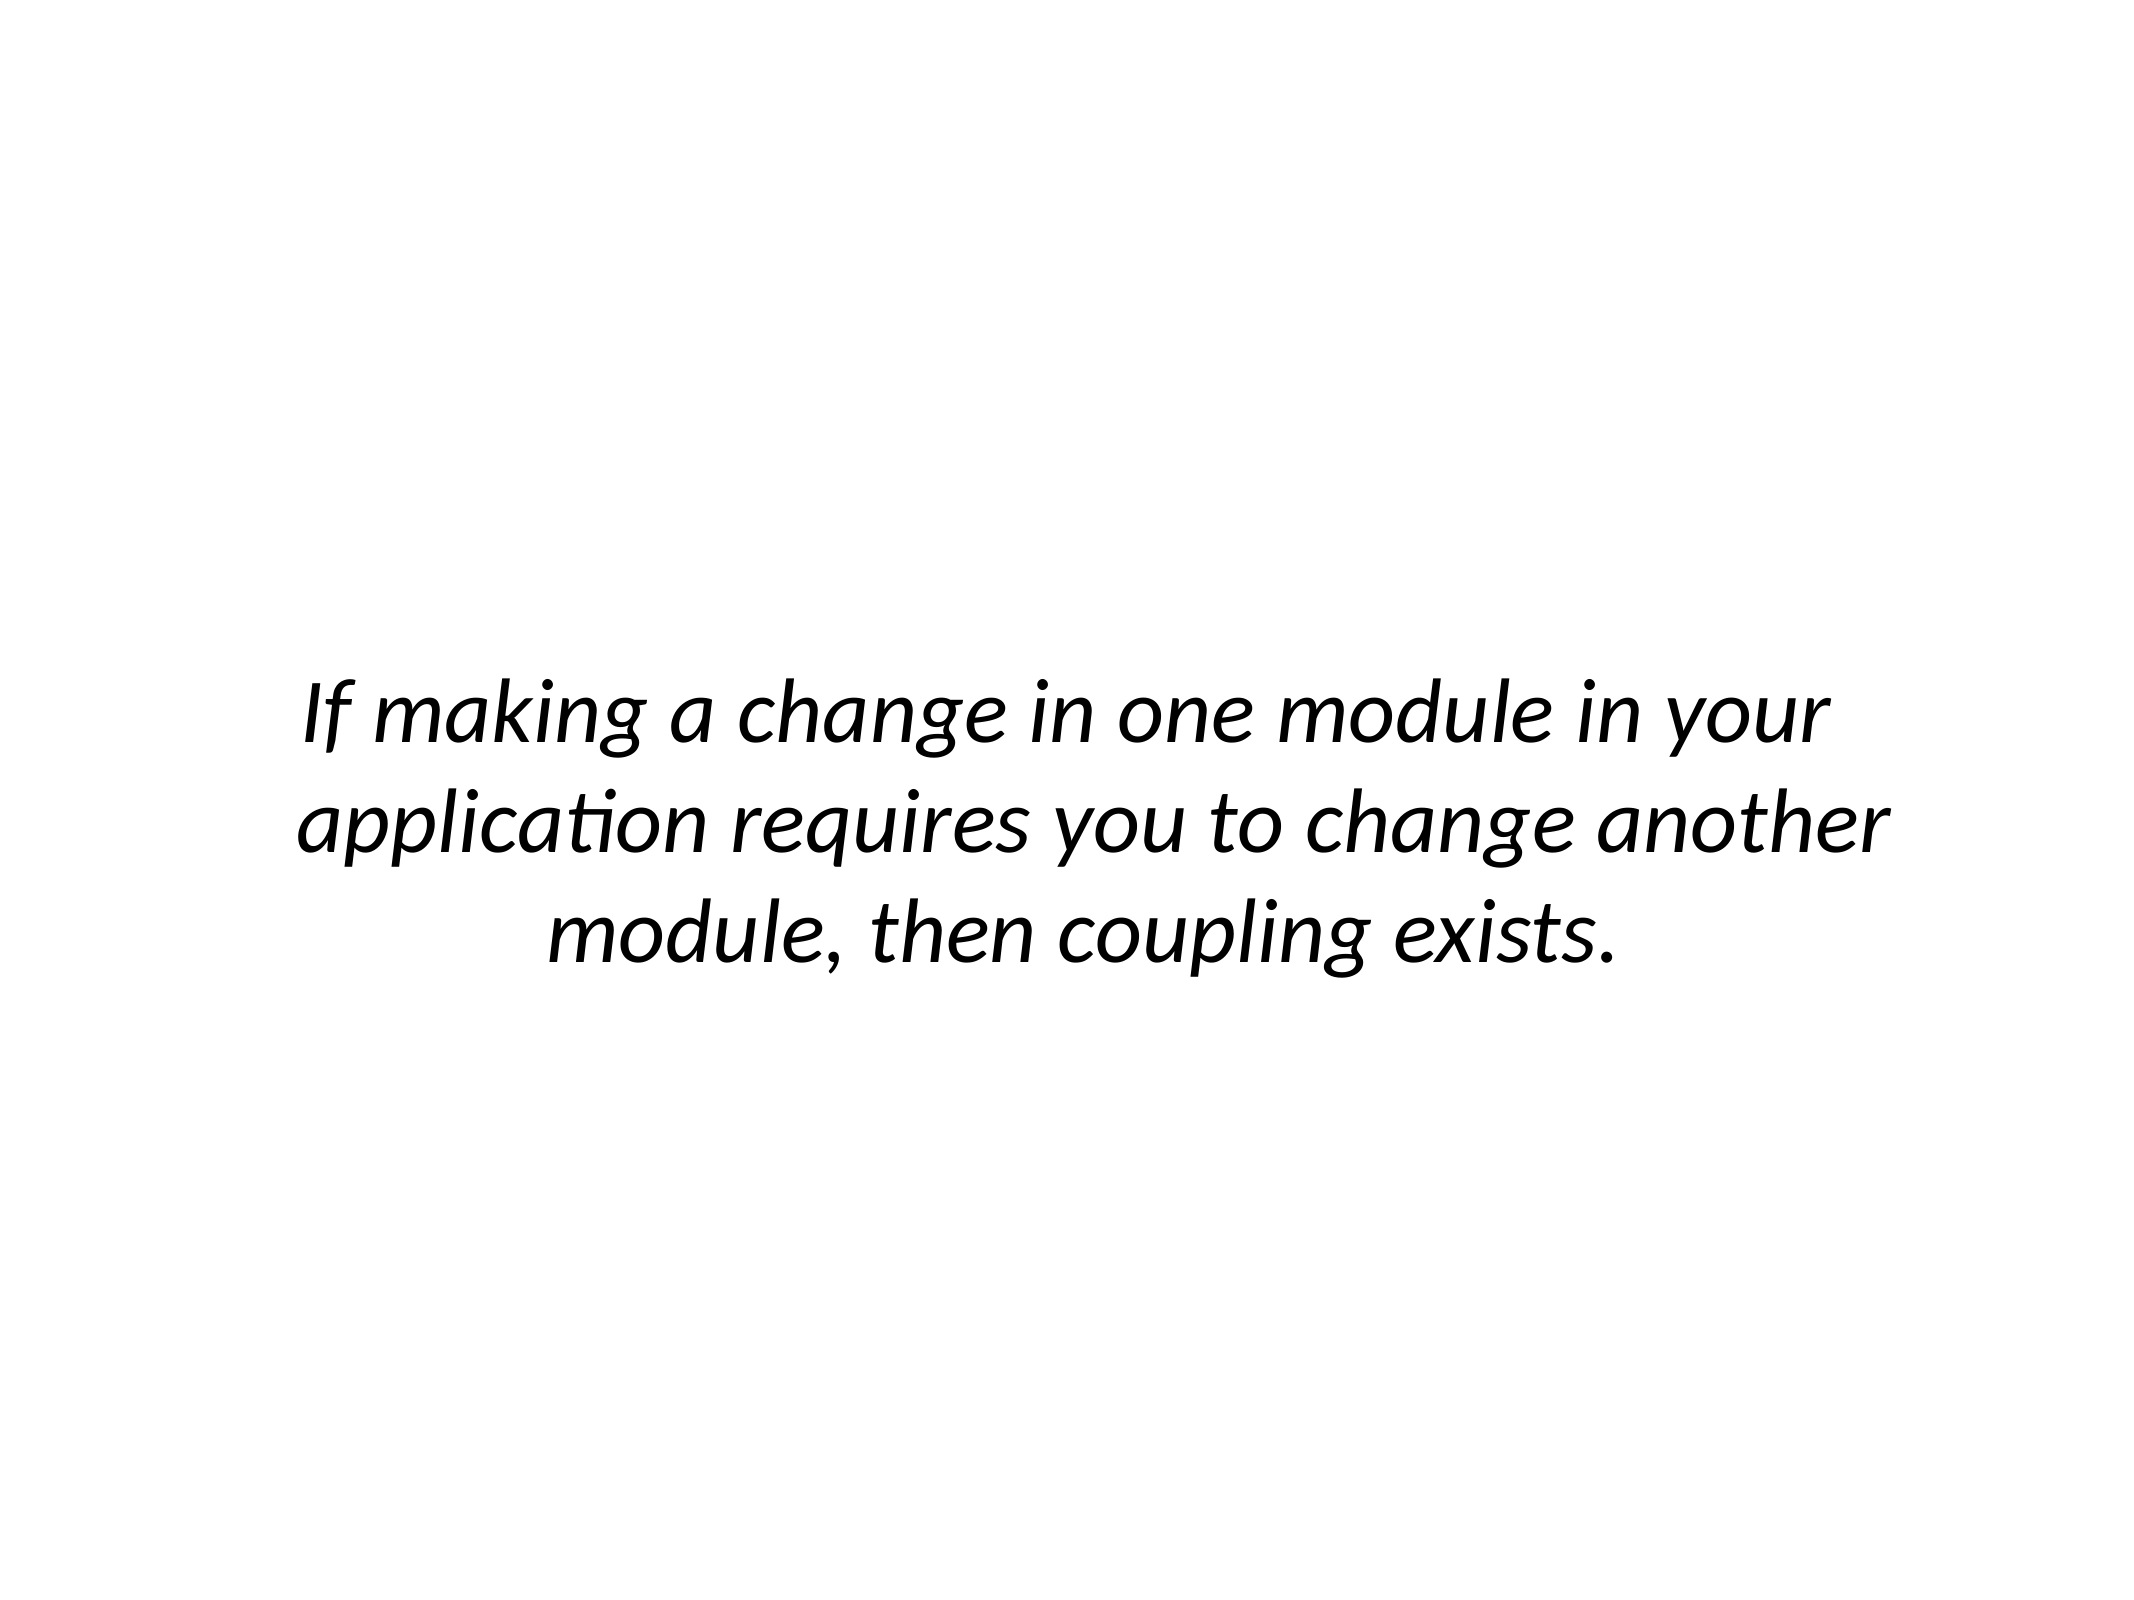

If making a change in one module in your application requires you to change another module, then coupling exists.